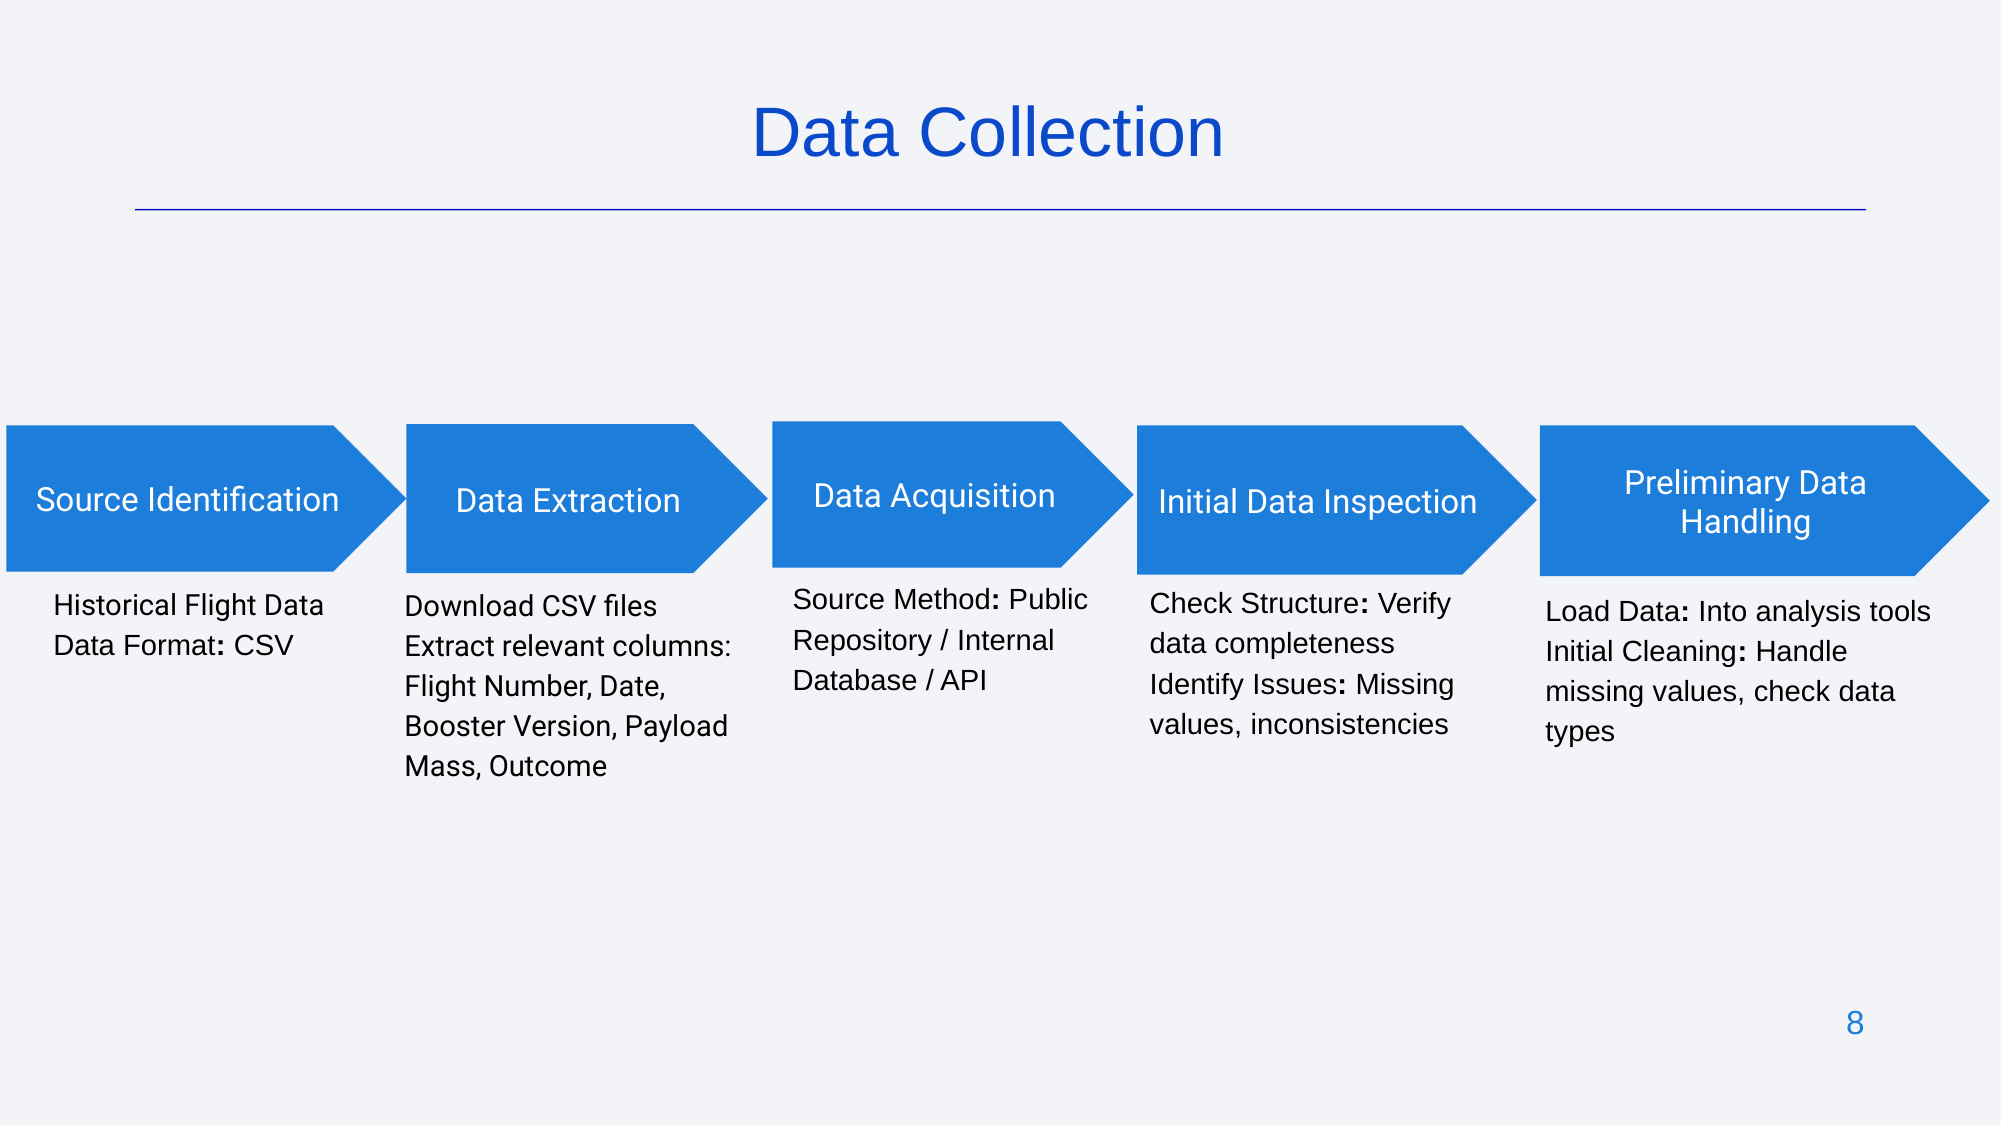

Data Collection

Data Acquisition
Source Method: Public Repository / Internal Database / API

Data Extraction
Download CSV files
Extract relevant columns: Flight Number, Date, Booster Version, Payload Mass, Outcome

Preliminary Data Handling
Load Data: Into analysis tools
Initial Cleaning: Handle missing values, check data types

Source Identification
Historical Flight Data
Data Format: CSV

Initial Data Inspection
Check Structure: Verify data completeness
Identify Issues: Missing values, inconsistencies

8